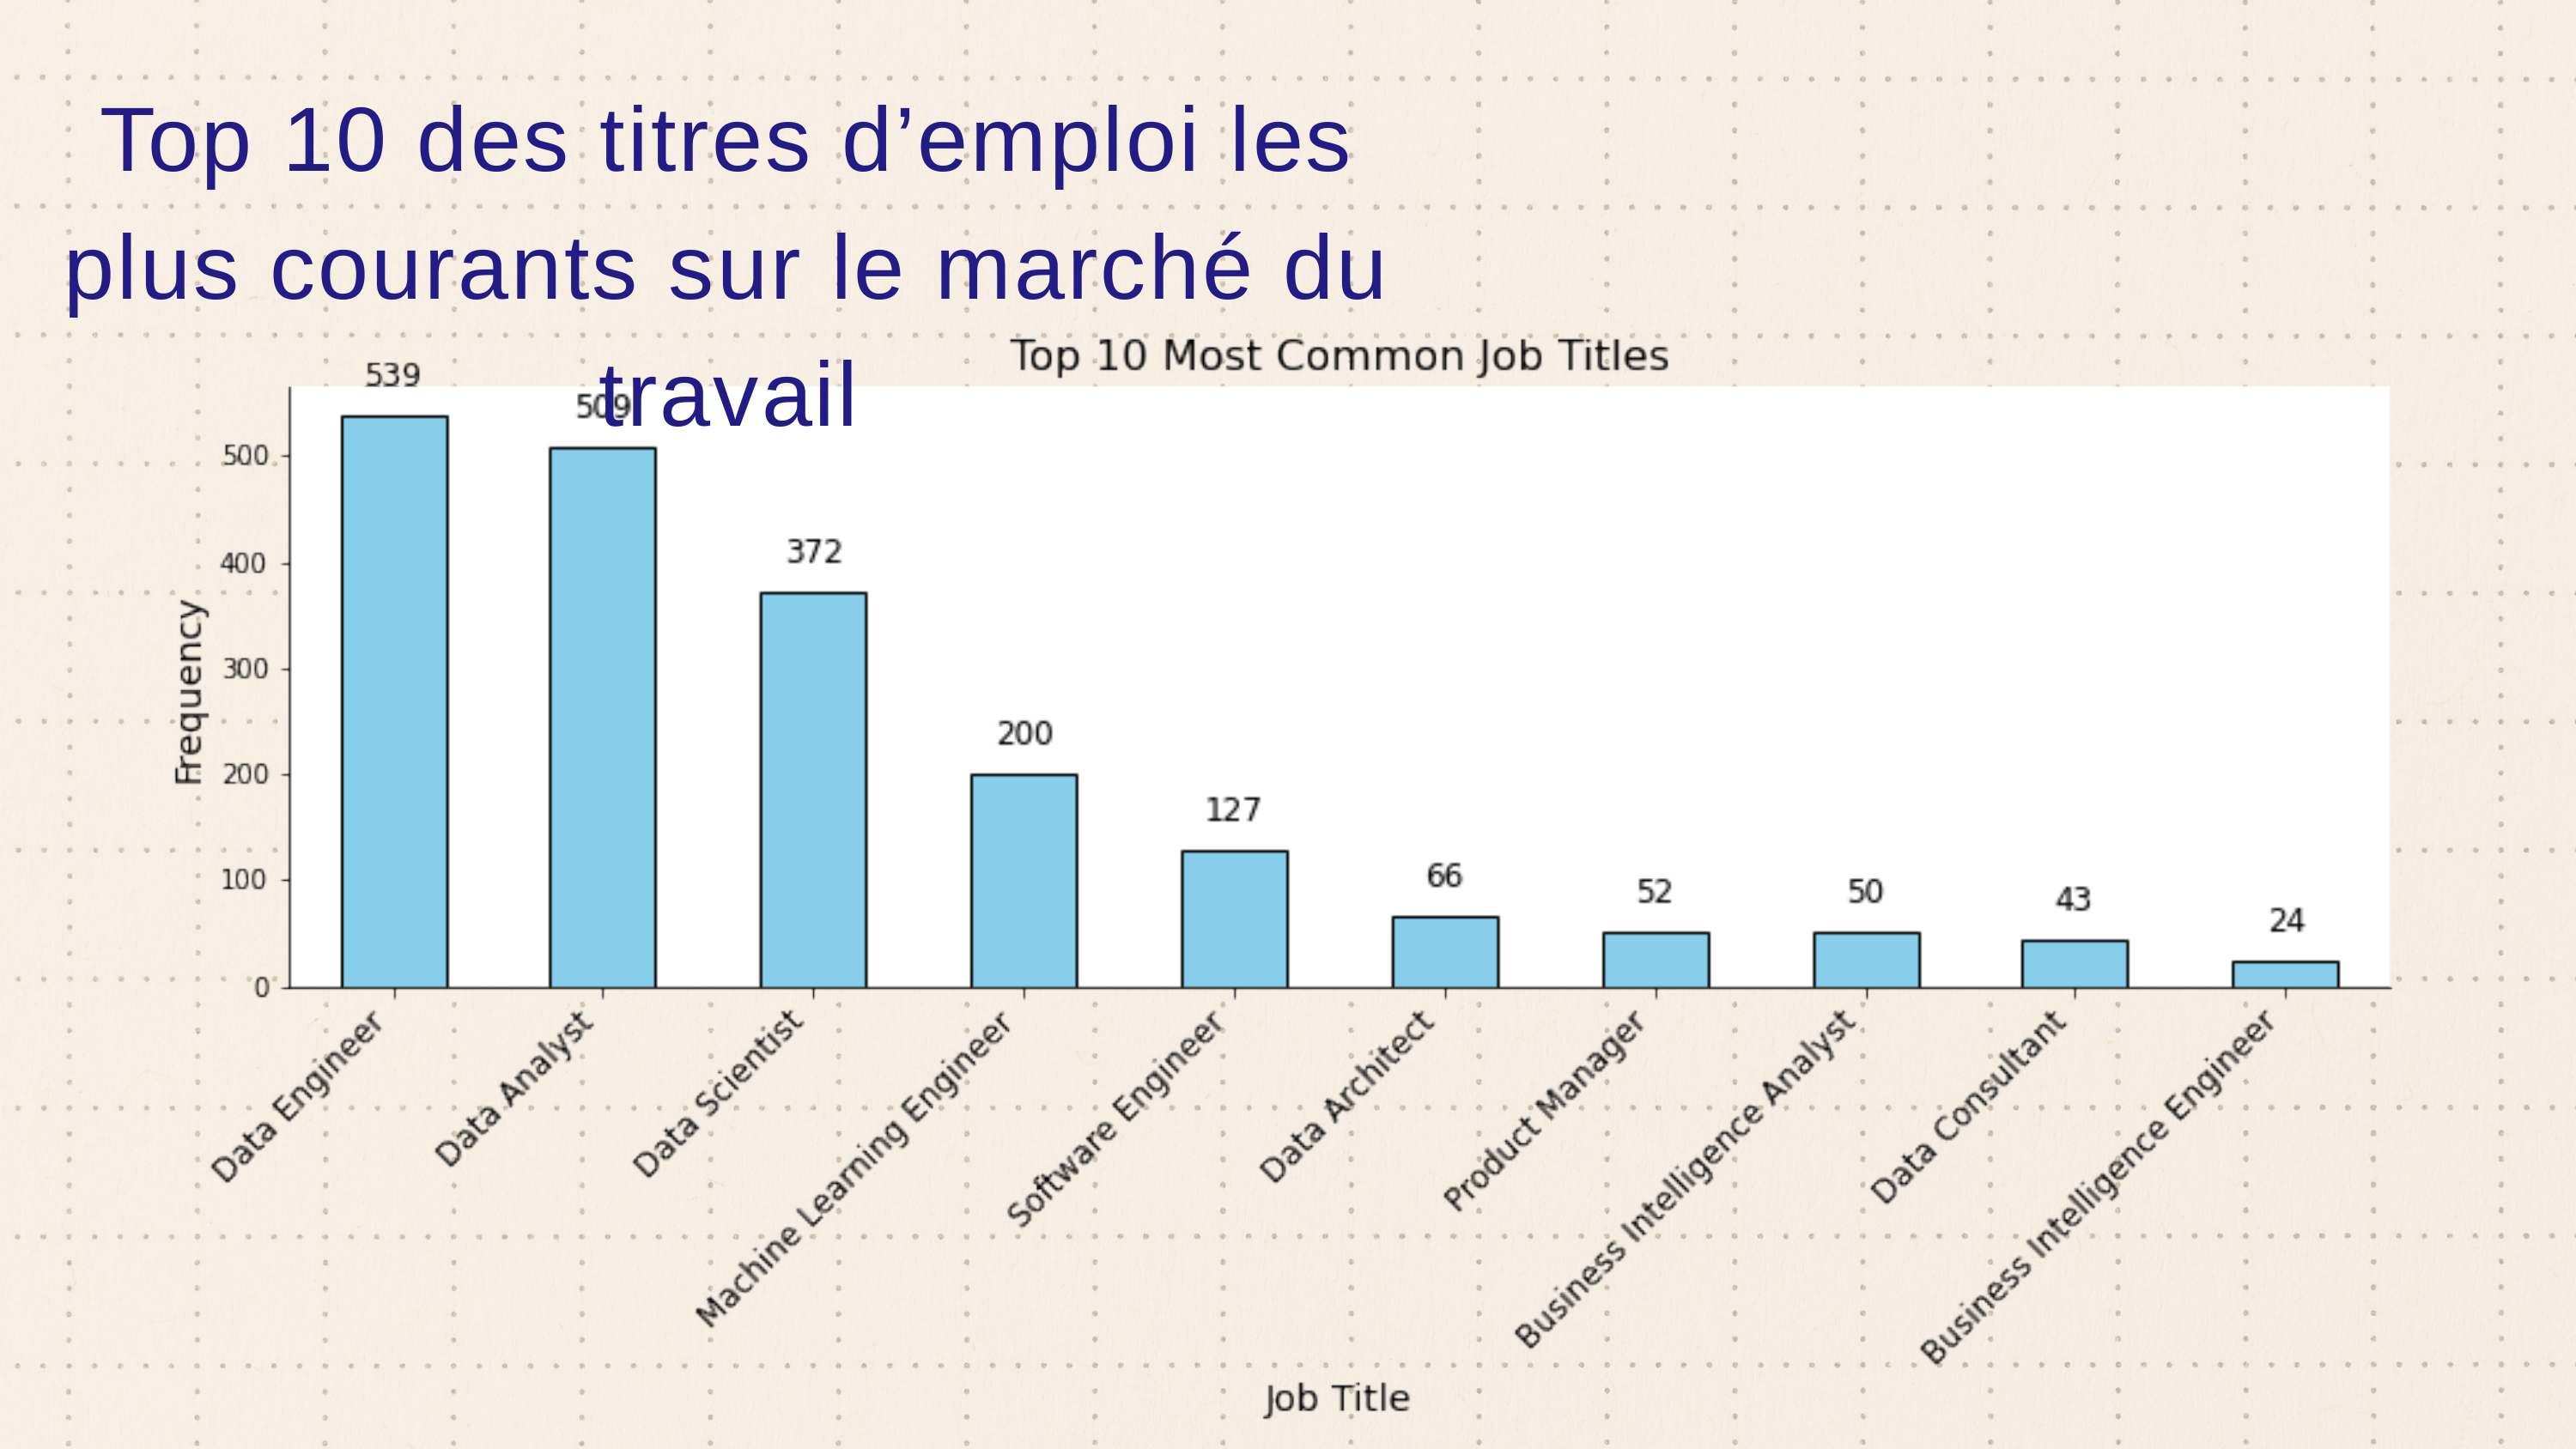

Top 10 des titres d’emploi les plus courants sur le marché du travail